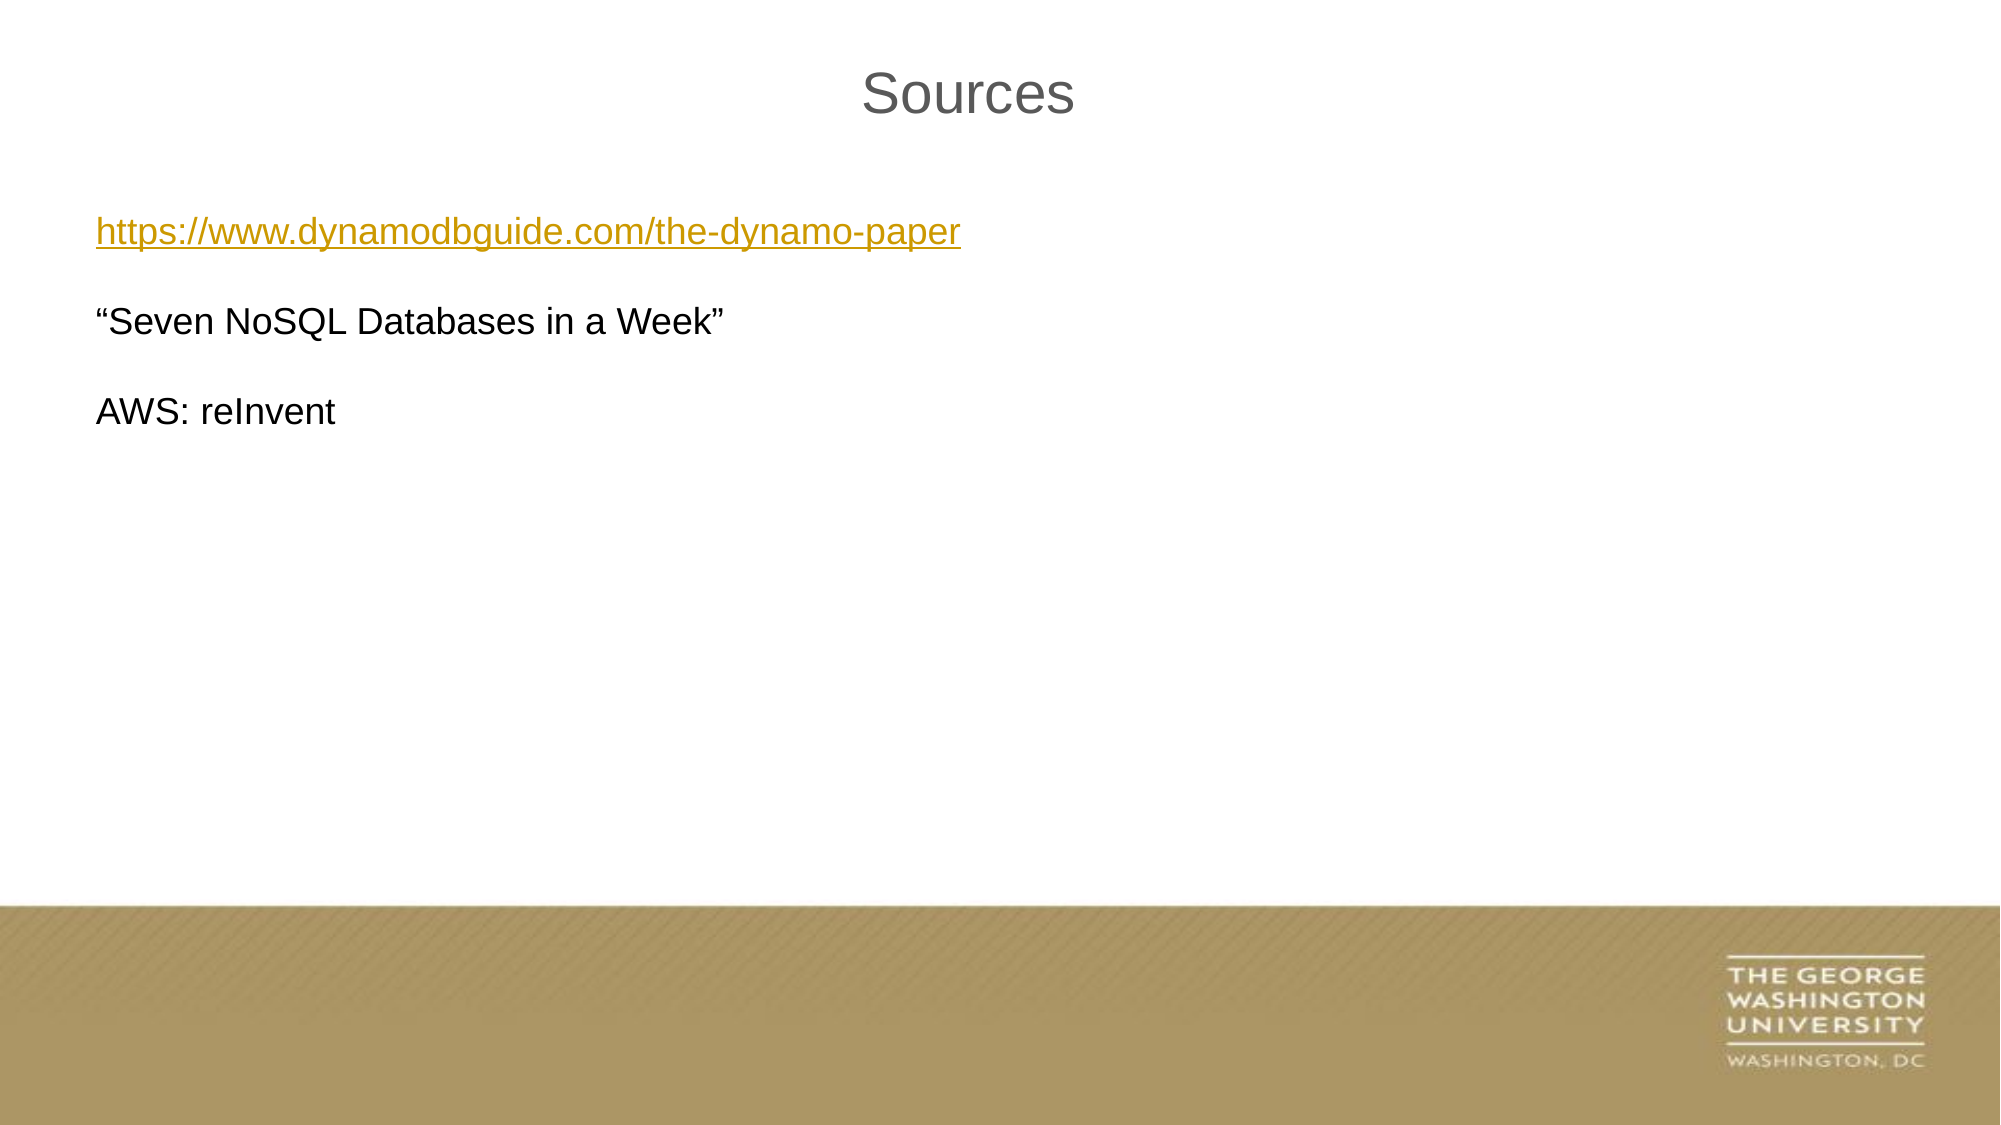

Sources

https://www.dynamodbguide.com/the-dynamo-paper

“Seven NoSQL Databases in a Week”

AWS: reInvent